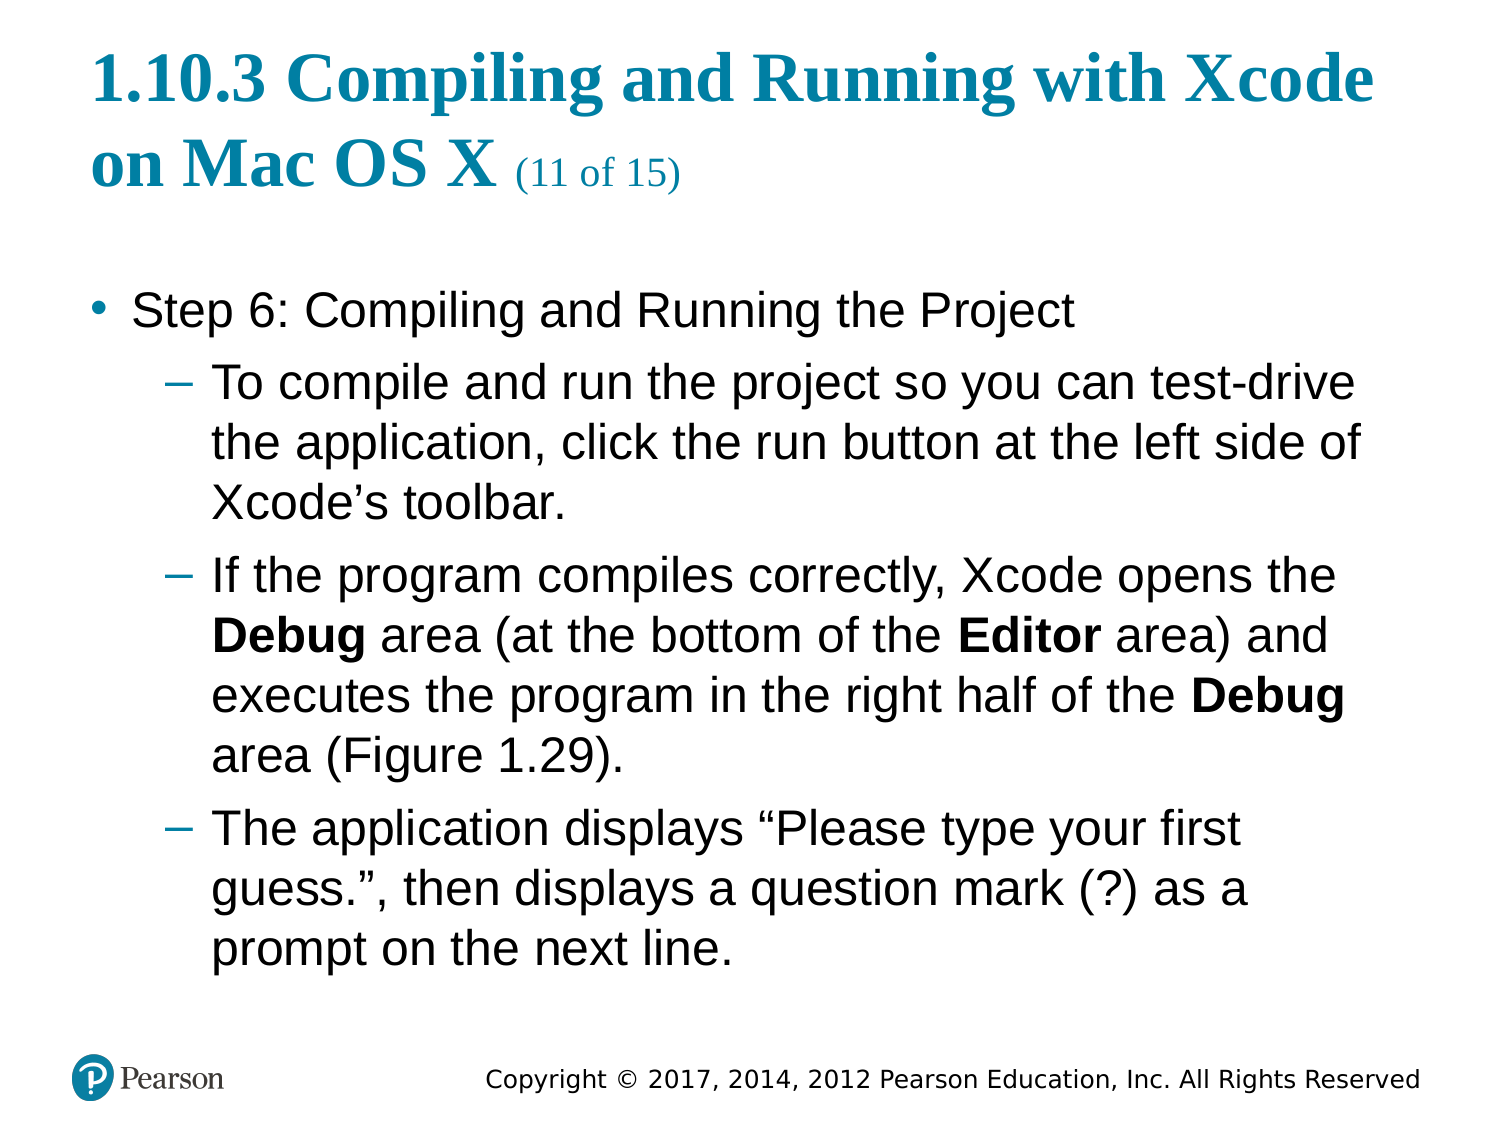

# 1.10.3 Compiling and Running with X code on Mac O S X (11 of 15)
Step 6: Compiling and Running the Project
To compile and run the project so you can test-drive the application, click the run button at the left side of X code’s toolbar.
If the program compiles correctly, X code opens the Debug area (at the bottom of the Editor area) and executes the program in the right half of the Debug area (Figure 1.29).
The application displays “Please type your first guess.”, then displays a question mark (?) as a prompt on the next line.